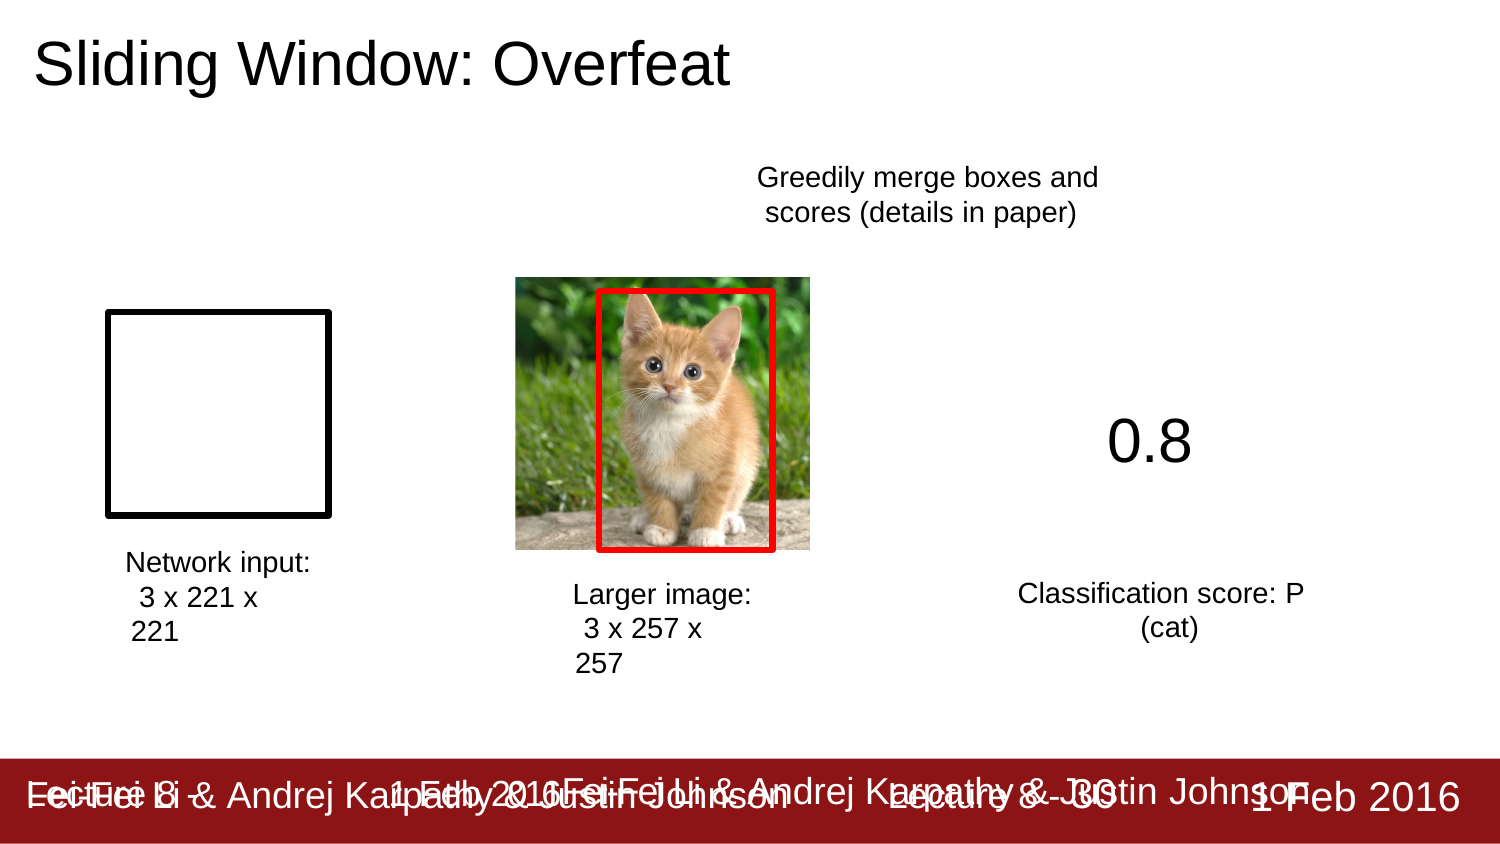

# Sliding Window: Overfeat
Greedily merge boxes and  scores (details in paper)

0.8
Network input:  3 x 221 x 221
Classification score: P  (cat)
Larger image:  3 x 257 x 257
Lecture 8 - 30
1 Feb 2016
Fei-Fei Li & Andrej Karpathy & Justin Johnson
Lecture 8 -	1 Feb 2016Fei-Fei Li & Andrej Karpathy & Justin Johnson